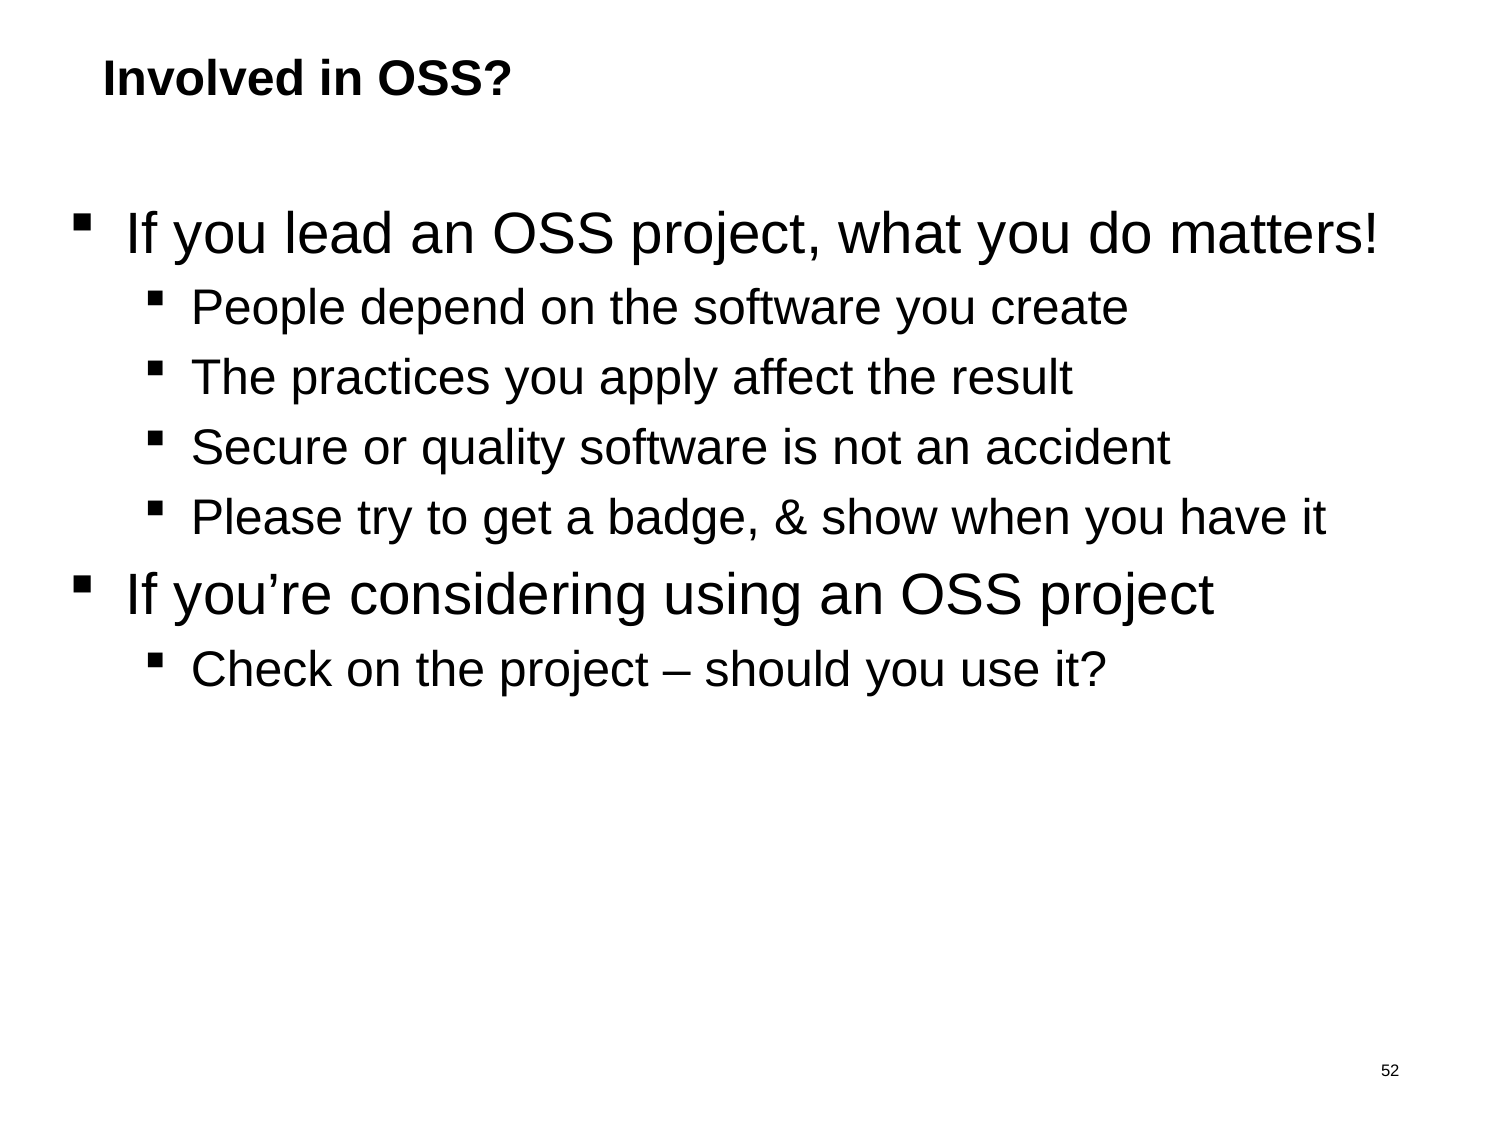

# Involved in OSS?
If you lead an OSS project, what you do matters!
People depend on the software you create
The practices you apply affect the result
Secure or quality software is not an accident
Please try to get a badge, & show when you have it
If you’re considering using an OSS project
Check on the project – should you use it?
52